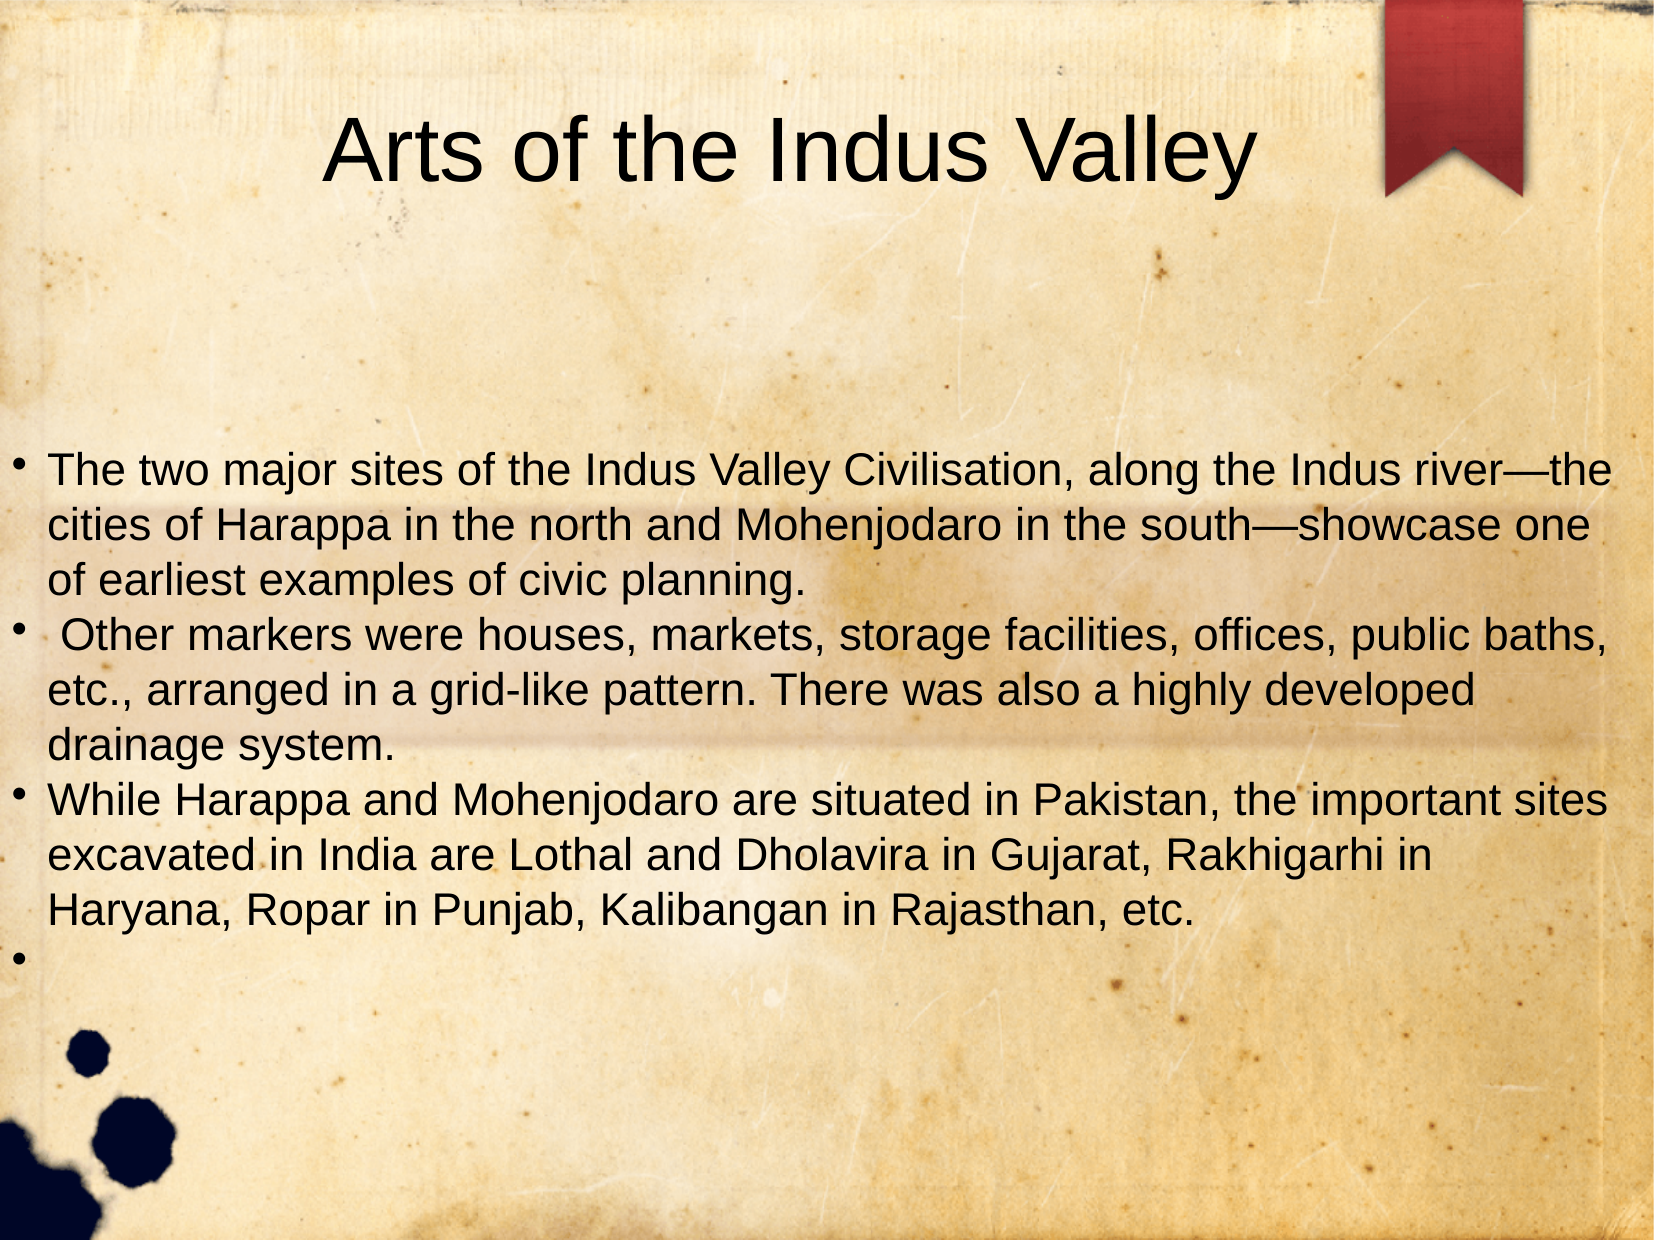

Arts of the Indus Valley
The two major sites of the Indus Valley Civilisation, along the Indus river—the cities of Harappa in the north and Mohenjodaro in the south—showcase one of earliest examples of civic planning.
 Other markers were houses, markets, storage facilities, offices, public baths, etc., arranged in a grid-like pattern. There was also a highly developed drainage system.
While Harappa and Mohenjodaro are situated in Pakistan, the important sites excavated in India are Lothal and Dholavira in Gujarat, Rakhigarhi in Haryana, Ropar in Punjab, Kalibangan in Rajasthan, etc.